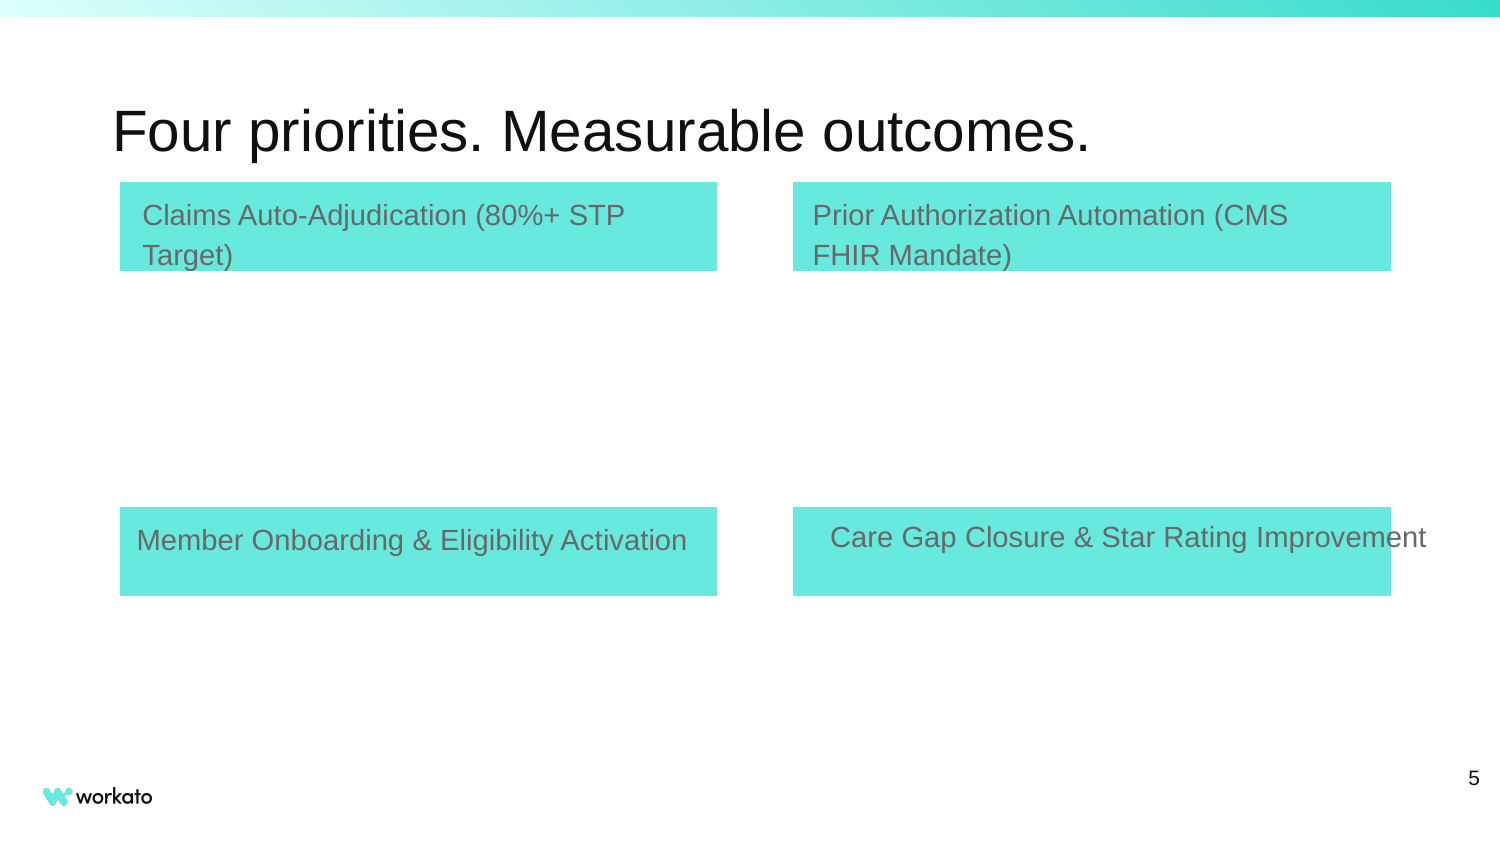

# Four priorities. Measurable outcomes.

Claims Auto-Adjudication (80%+ STP Target)
Prior Authorization Automation (CMS FHIR Mandate)

Care Gap Closure & Star Rating Improvement
Member Onboarding & Eligibility Activation
5